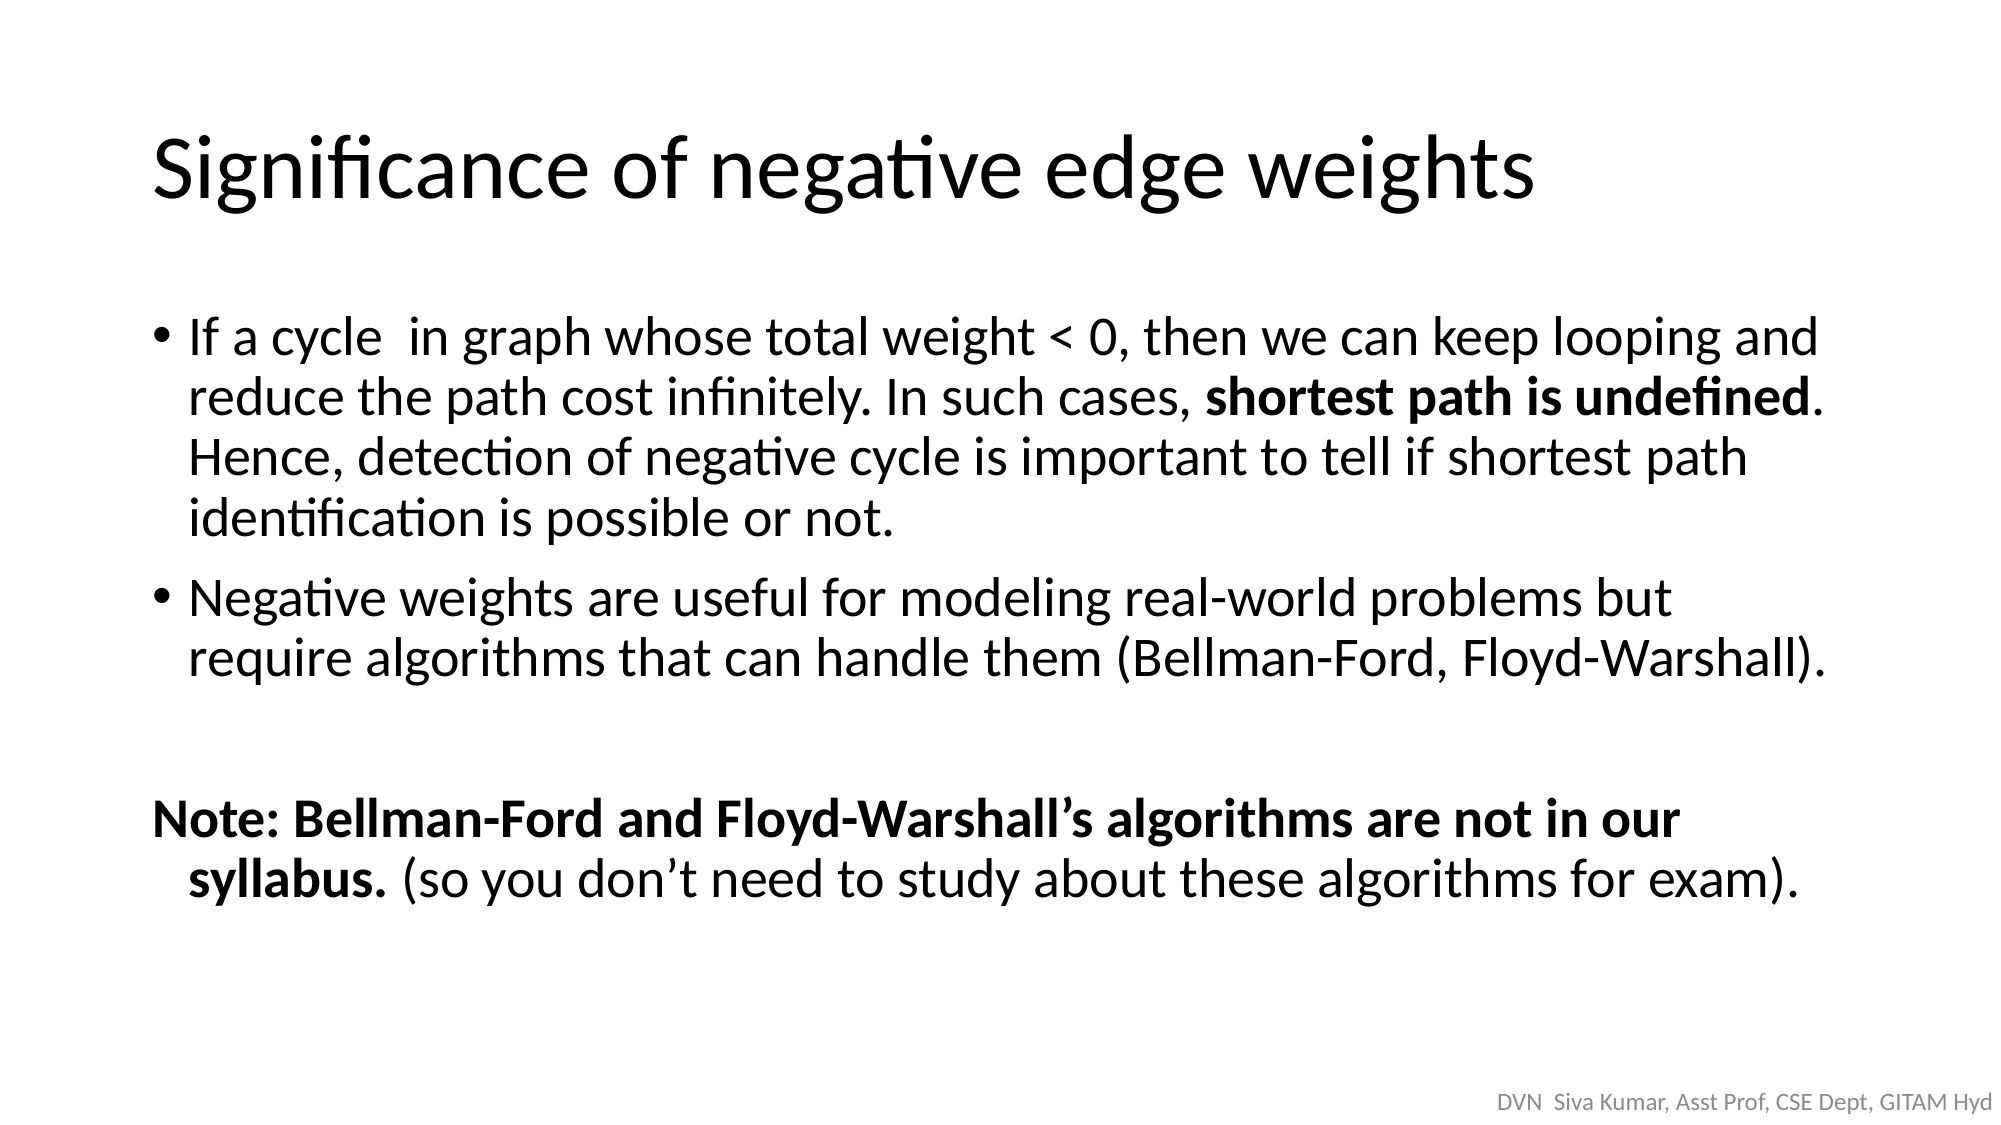

# Significance of negative edge weights
If a cycle  in graph whose total weight < 0, then we can keep looping and reduce the path cost infinitely. In such cases, shortest path is undefined. Hence, detection of negative cycle is important to tell if shortest path identification is possible or not.
Negative weights are useful for modeling real-world problems but require algorithms that can handle them (Bellman-Ford, Floyd-Warshall).

Note: Bellman-Ford and Floyd-Warshall’s algorithms are not in our syllabus. (so you don’t need to study about these algorithms for exam).
DVN  Siva Kumar, Asst Prof, CSE Dept, GITAM Hyd